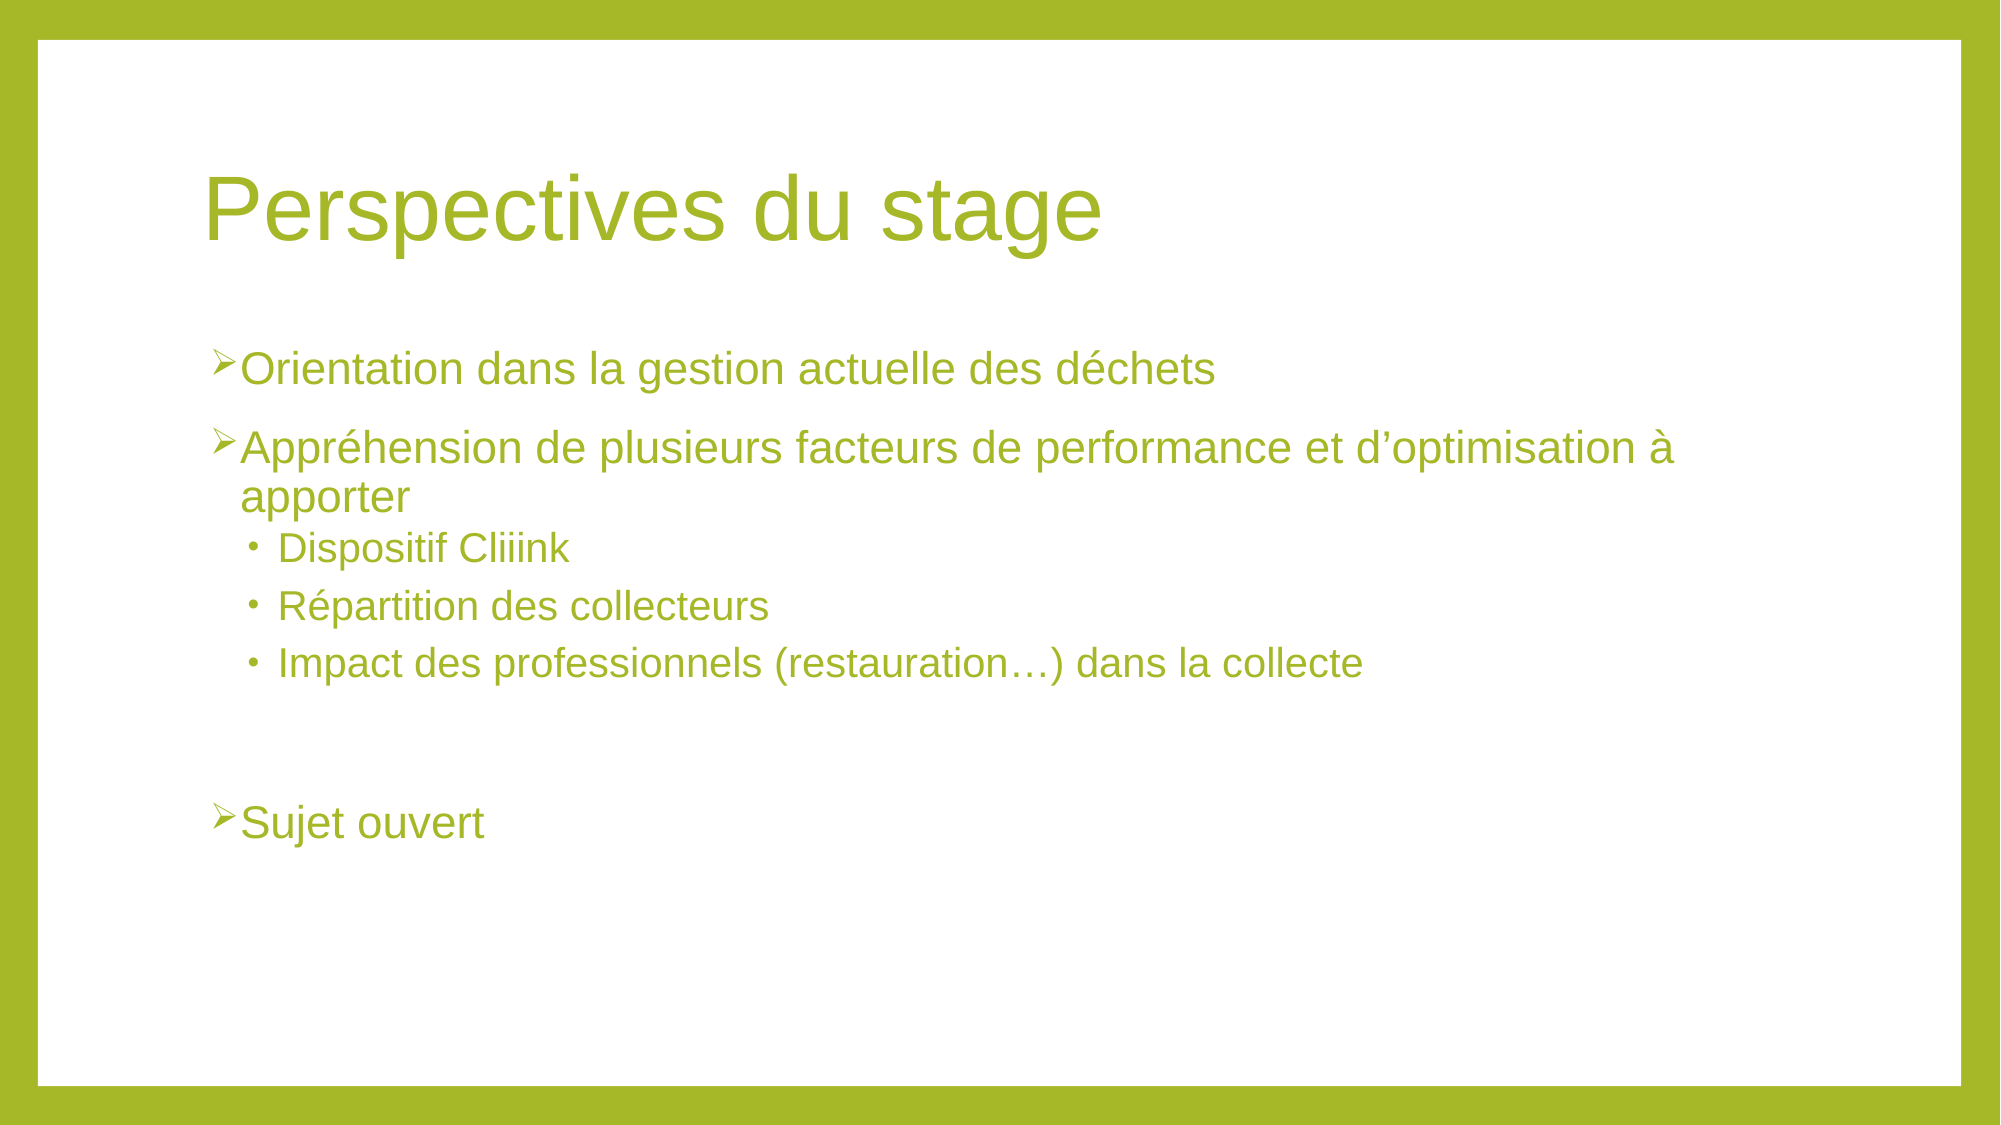

# Perspectives du stage
Orientation dans la gestion actuelle des déchets
Appréhension de plusieurs facteurs de performance et d’optimisation à apporter
Dispositif Cliiink
Répartition des collecteurs
Impact des professionnels (restauration…) dans la collecte

Sujet ouvert